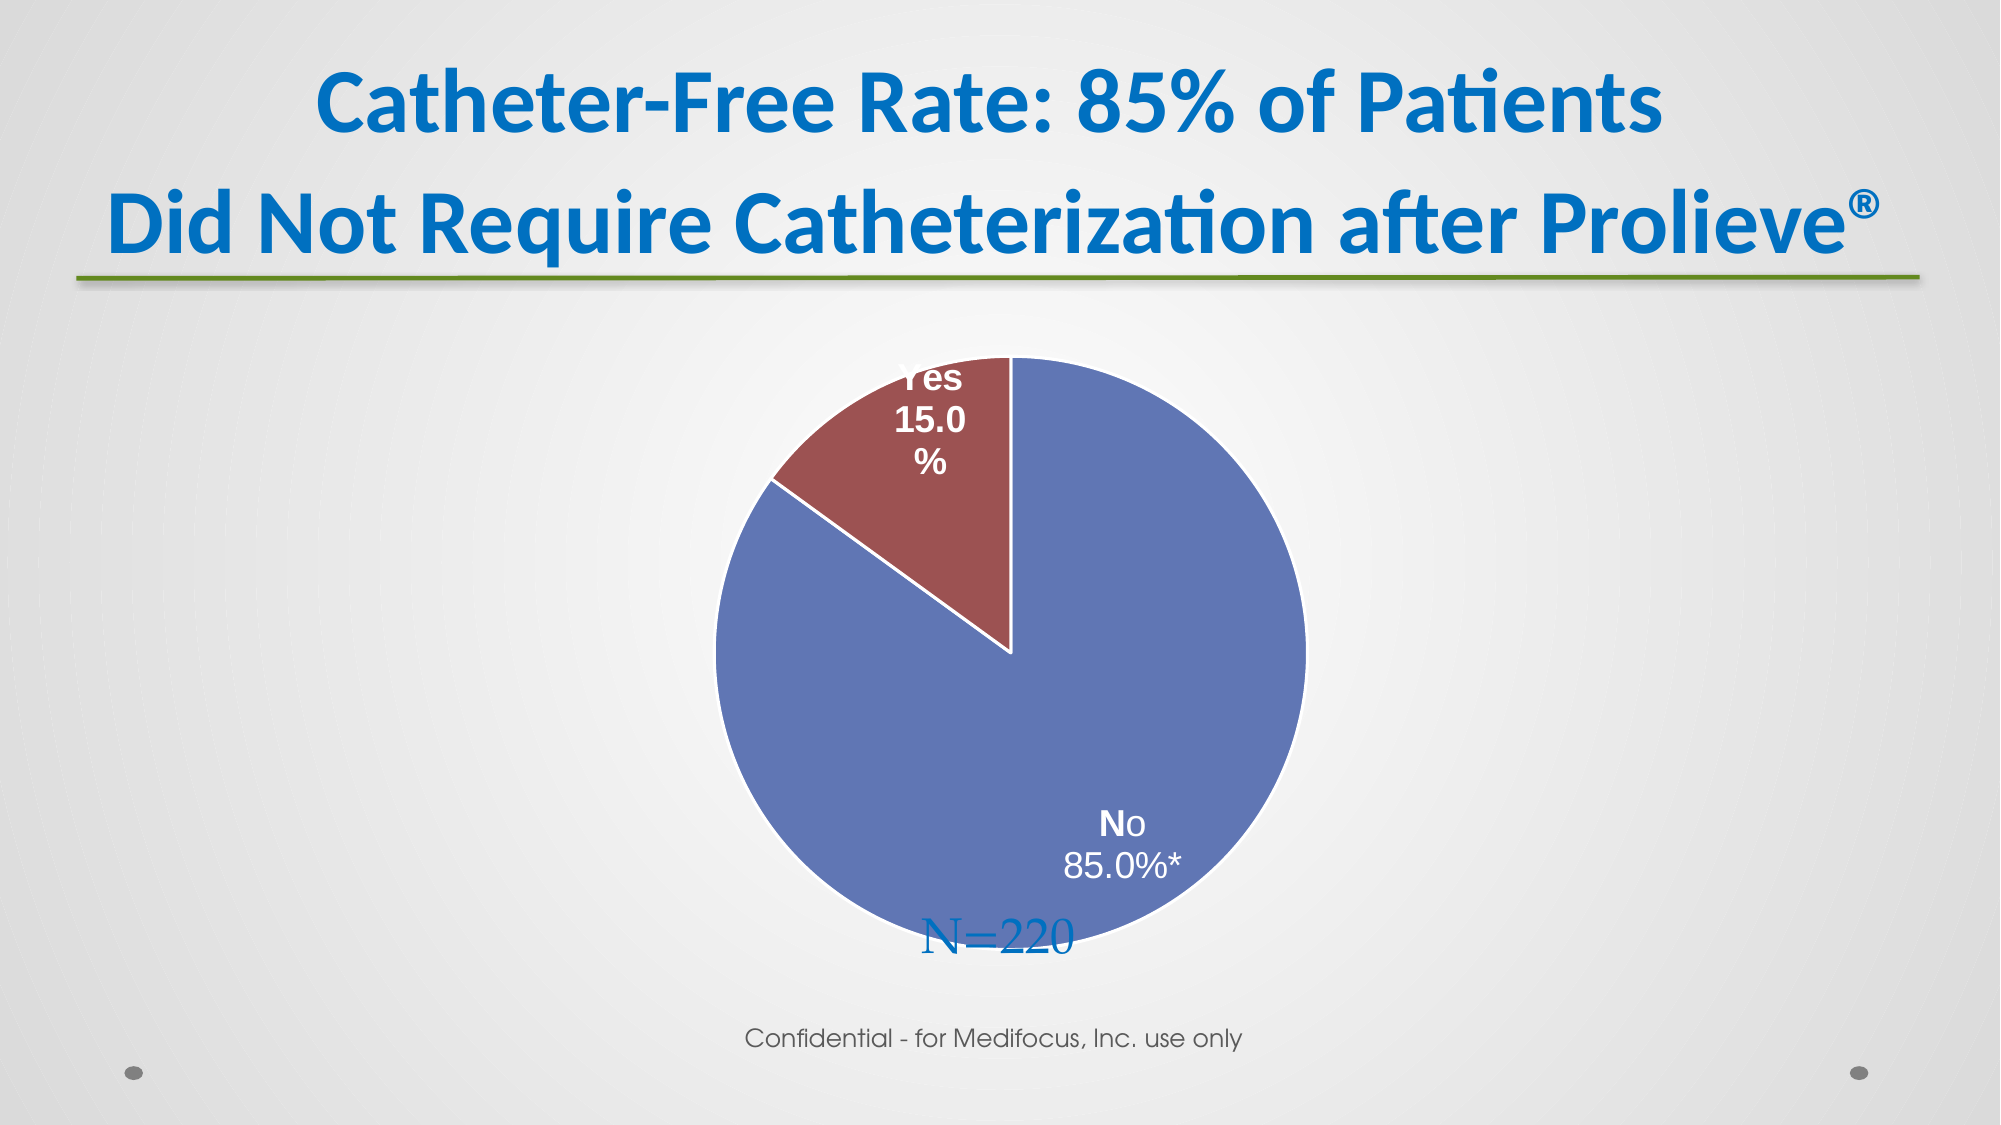

# Catheter-Free Rate: 85% of Patients Did Not Require Catheterization after Prolieve®

### Chart

| Category | No. of Patient |
|---|---|
| No | 187.0 |
| Yes | 33.0 |
N=220
Confidential - for Medifocus, Inc. use only